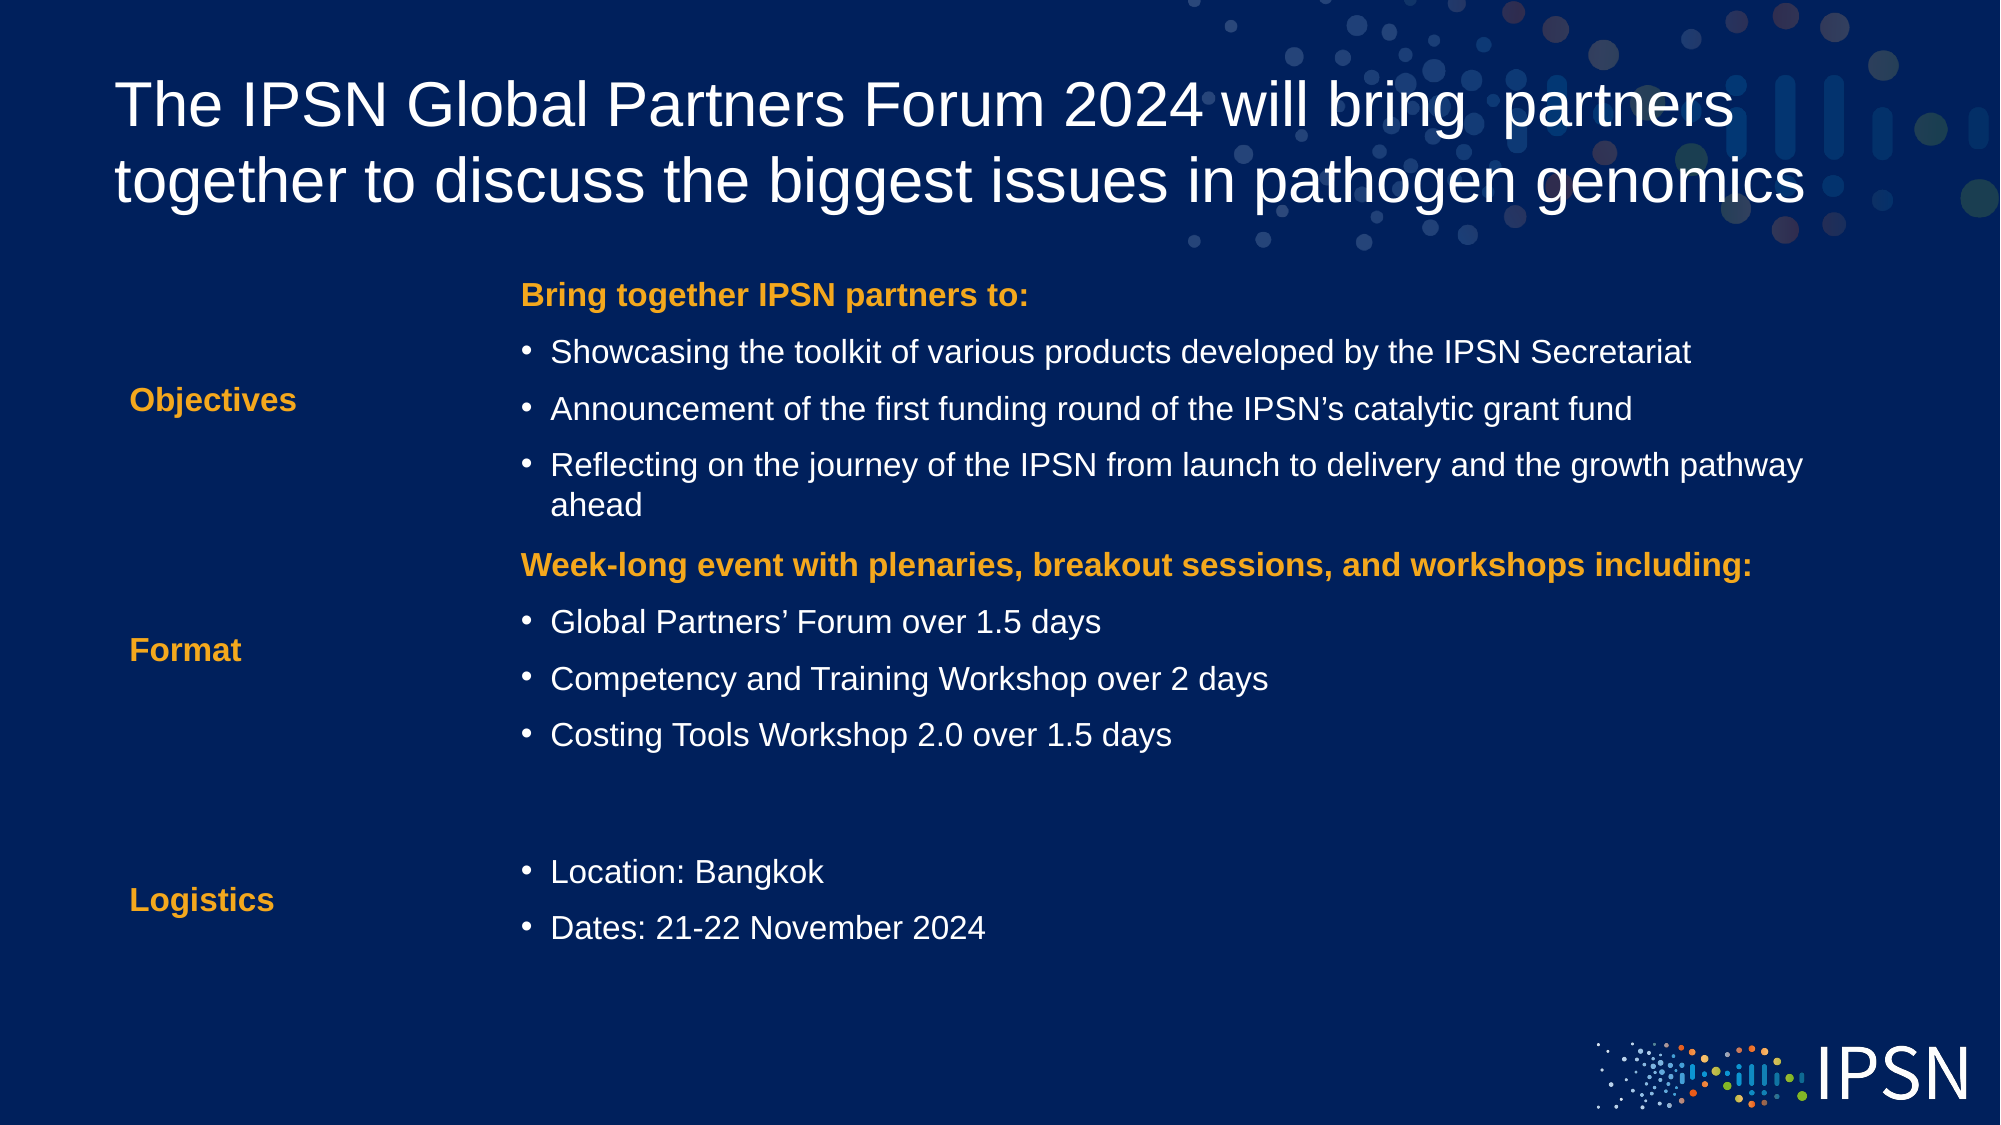

# The IPSN Global Partners Forum 2024 will bring  partners together to discuss the biggest issues in pathogen genomics
Objectives
Bring together IPSN partners to:
Showcasing the toolkit of various products developed by the IPSN Secretariat
Announcement of the first funding round of the IPSN’s catalytic grant fund
Reflecting on the journey of the IPSN from launch to delivery and the growth pathway ahead
Format
Week-long event with plenaries, breakout sessions, and workshops including:
Global Partners’ Forum over 1.5 days
Competency and Training Workshop over 2 days
Costing Tools Workshop 2.0 over 1.5 days
Logistics
Location: Bangkok
Dates: 21-22 November 2024